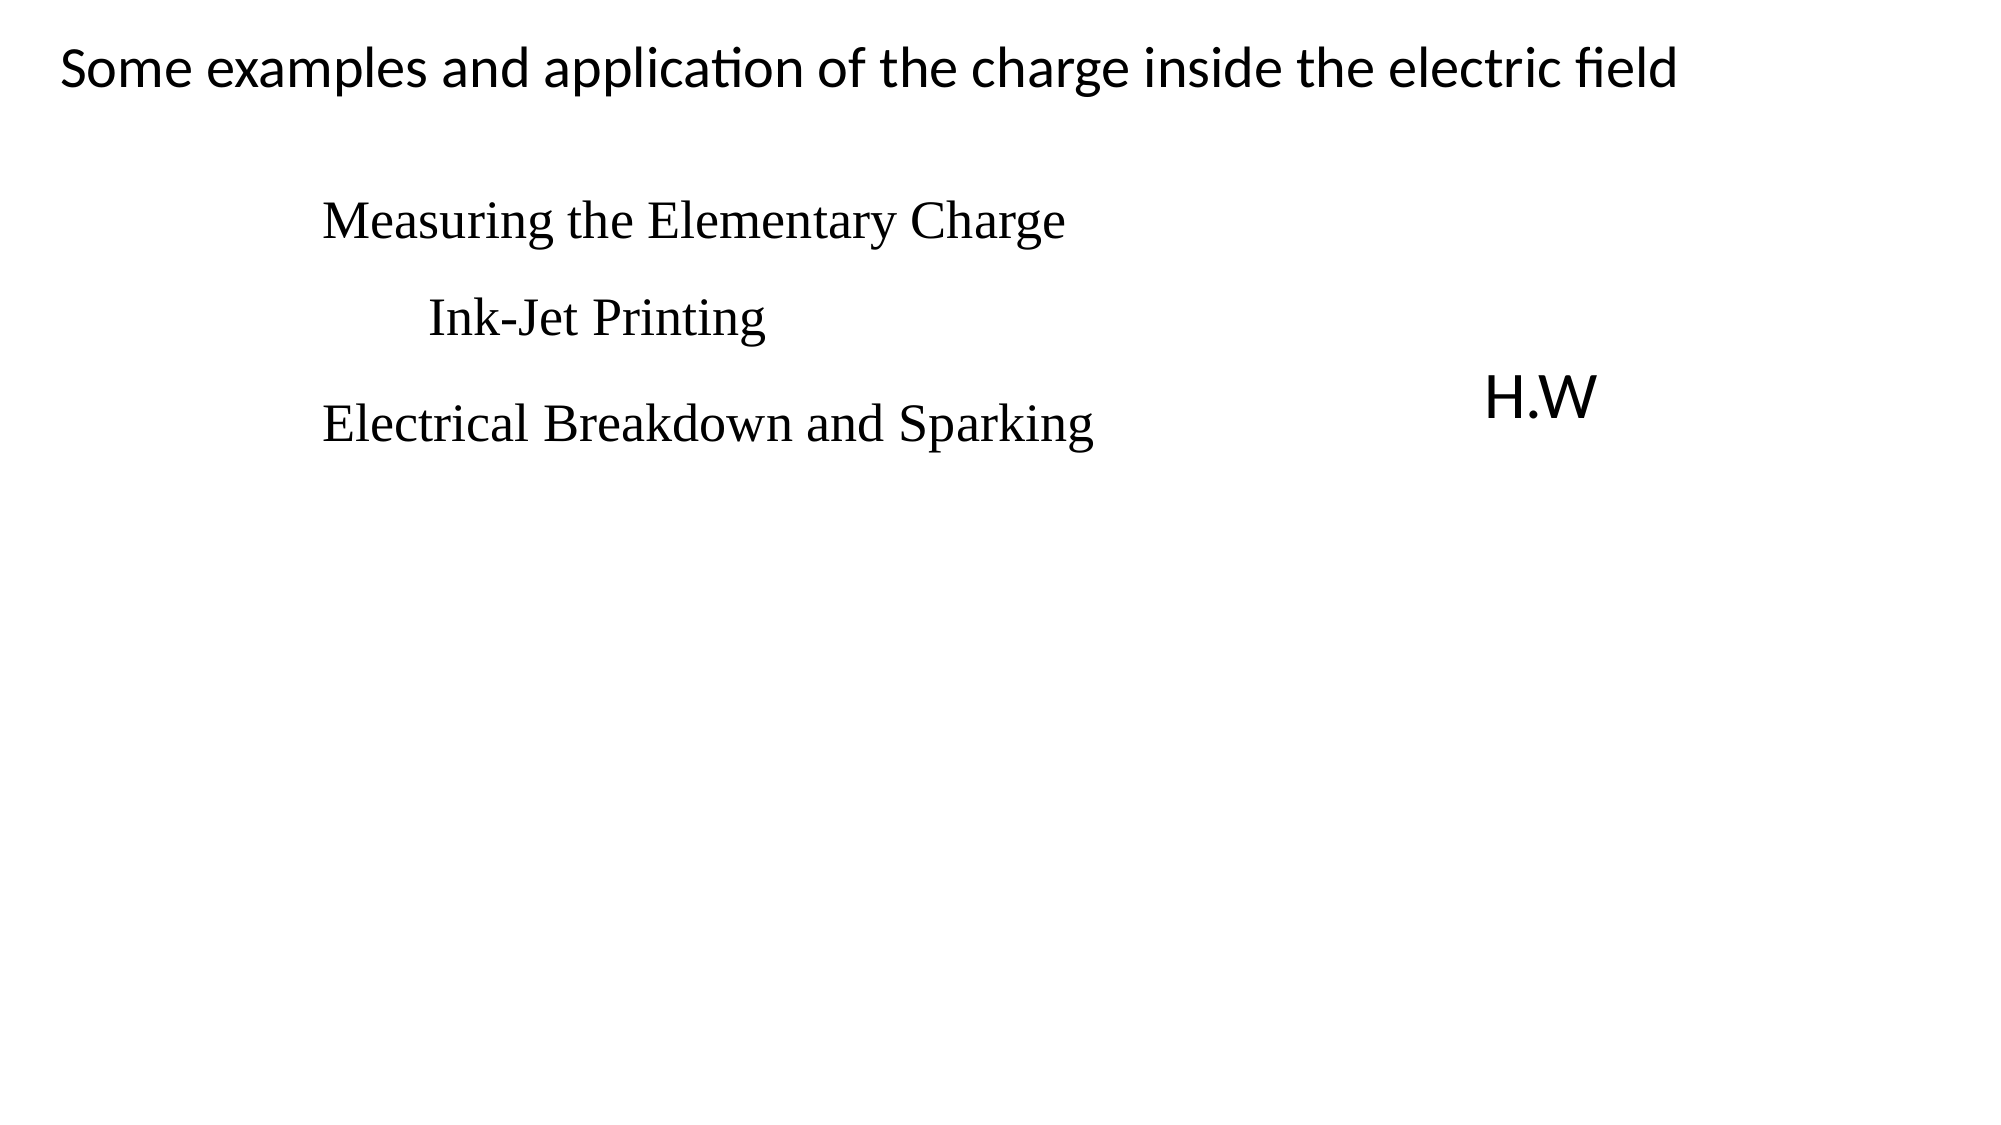

Some examples and application of the charge inside the electric field
Measuring the Elementary Charge
Ink-Jet Printing
H.W
Electrical Breakdown and Sparking